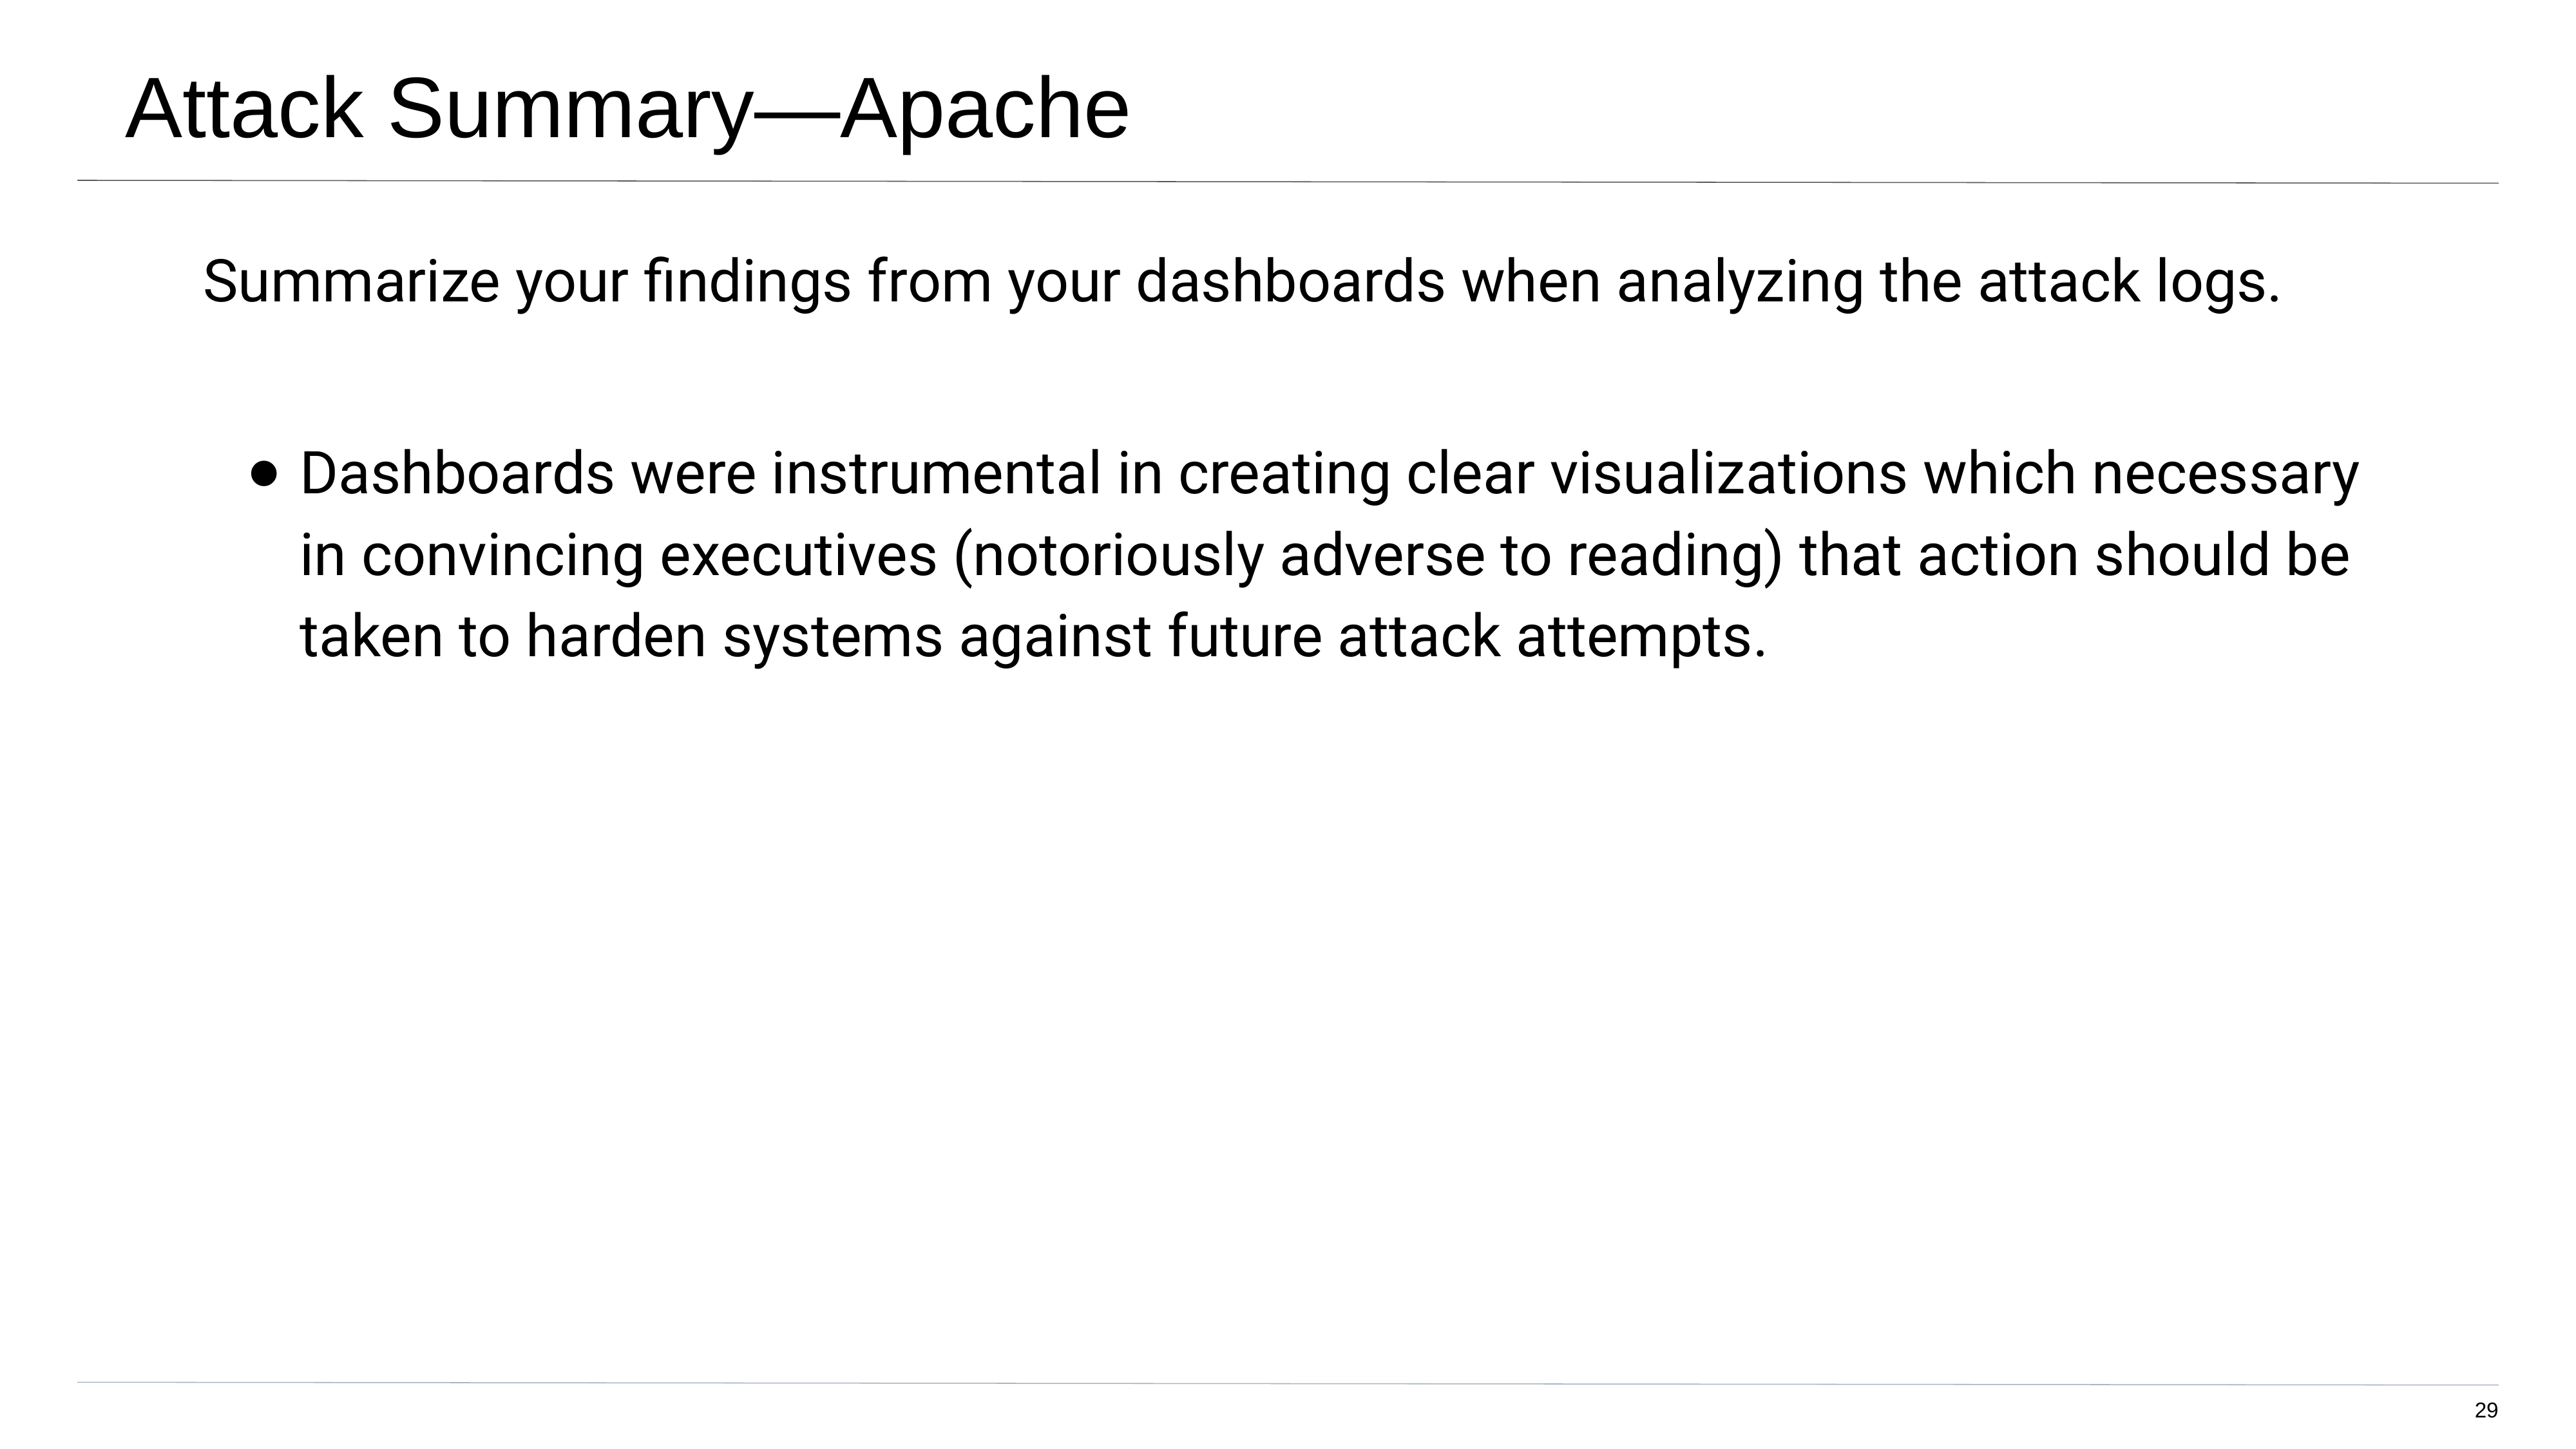

# Attack Summary—Apache
Summarize your findings from your dashboards when analyzing the attack logs.

Dashboards were instrumental in creating clear visualizations which necessary in convincing executives (notoriously adverse to reading) that action should be taken to harden systems against future attack attempts.
29